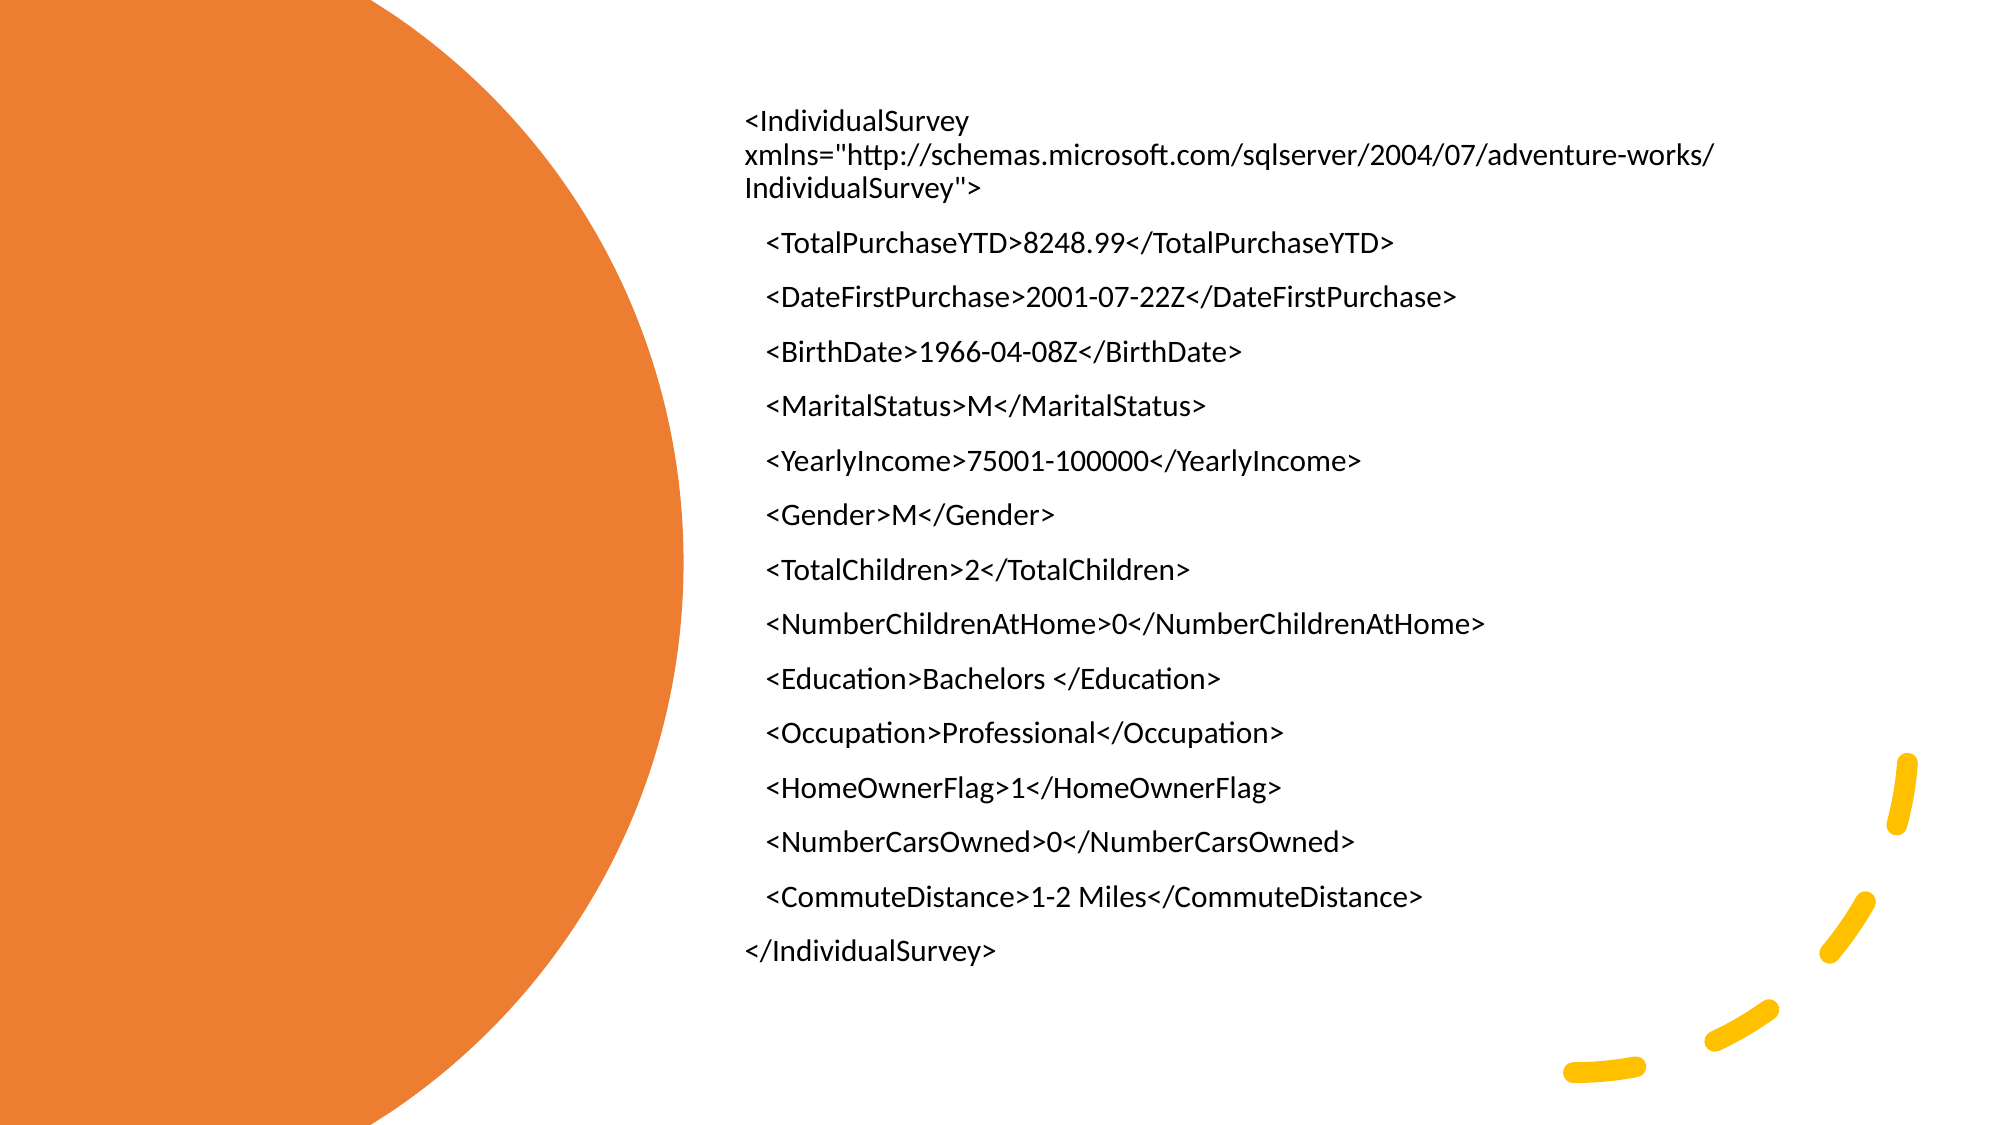

<IndividualSurvey xmlns="http://schemas.microsoft.com/sqlserver/2004/07/adventure-works/IndividualSurvey">
   <TotalPurchaseYTD>8248.99</TotalPurchaseYTD>
   <DateFirstPurchase>2001-07-22Z</DateFirstPurchase>
   <BirthDate>1966-04-08Z</BirthDate>
   <MaritalStatus>M</MaritalStatus>
   <YearlyIncome>75001-100000</YearlyIncome>
   <Gender>M</Gender>
   <TotalChildren>2</TotalChildren>
   <NumberChildrenAtHome>0</NumberChildrenAtHome>
   <Education>Bachelors </Education>
   <Occupation>Professional</Occupation>
   <HomeOwnerFlag>1</HomeOwnerFlag>
   <NumberCarsOwned>0</NumberCarsOwned>
   <CommuteDistance>1-2 Miles</CommuteDistance>
</IndividualSurvey>

#